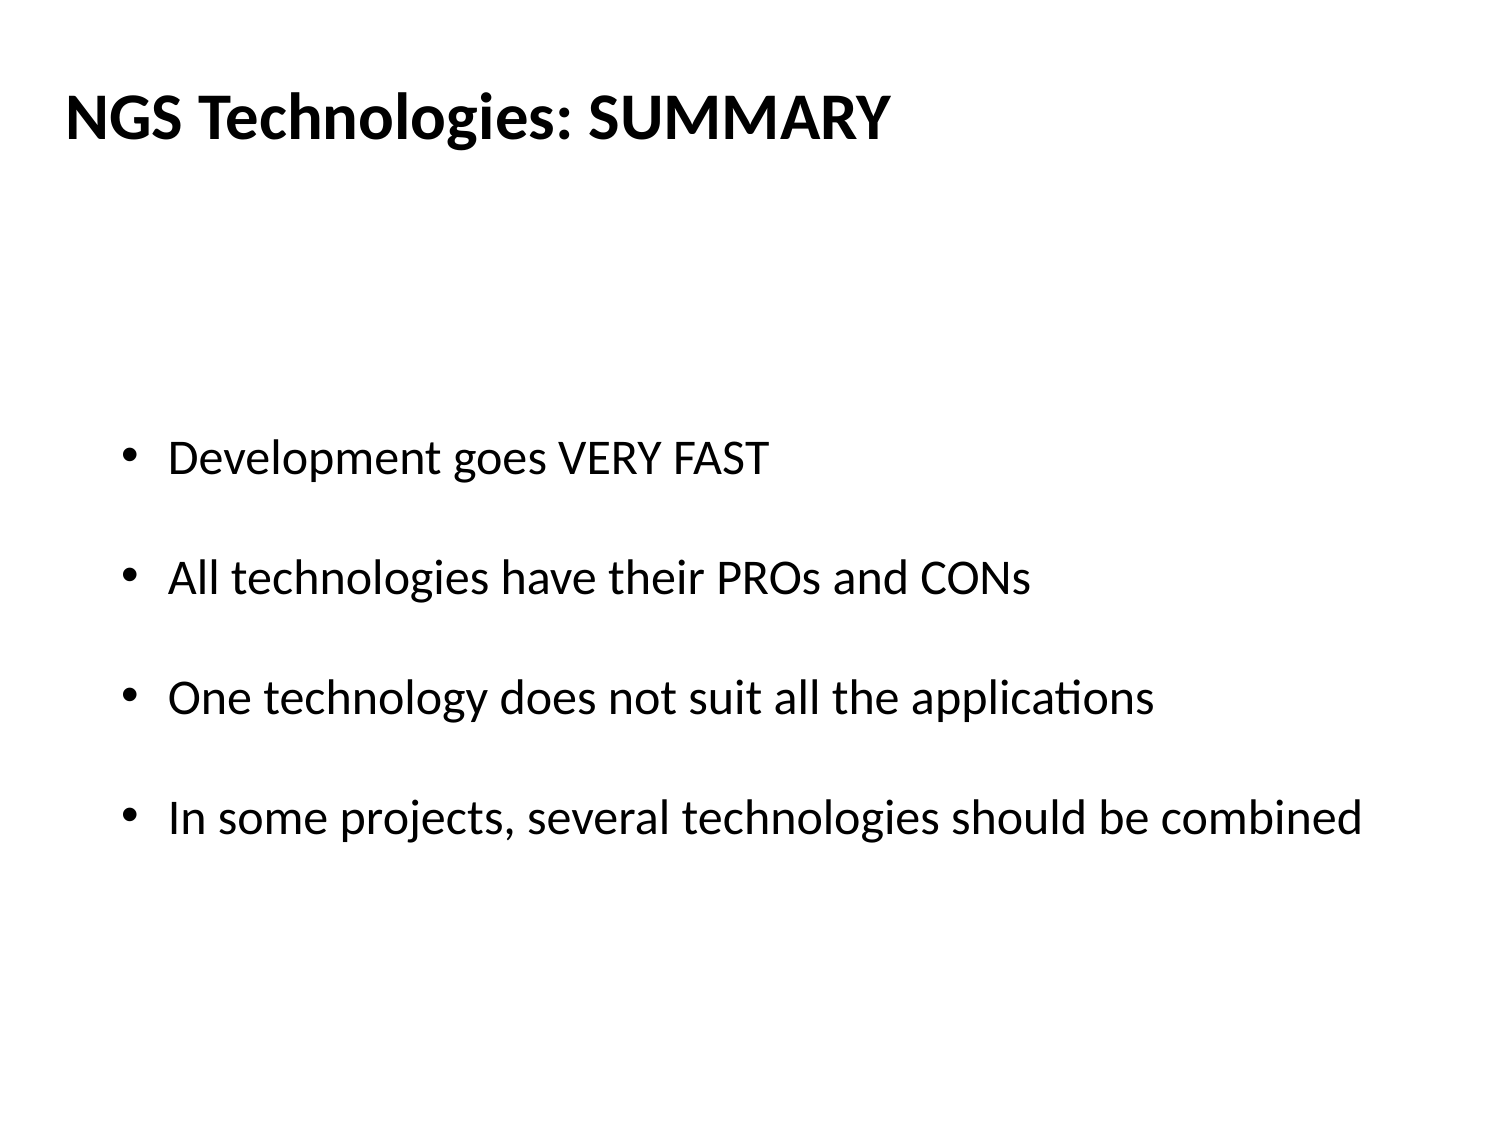

NGS Technologies: SUMMARY
Development goes VERY FAST

All technologies have their PROs and CONs

One technology does not suit all the applications

In some projects, several technologies should be combined